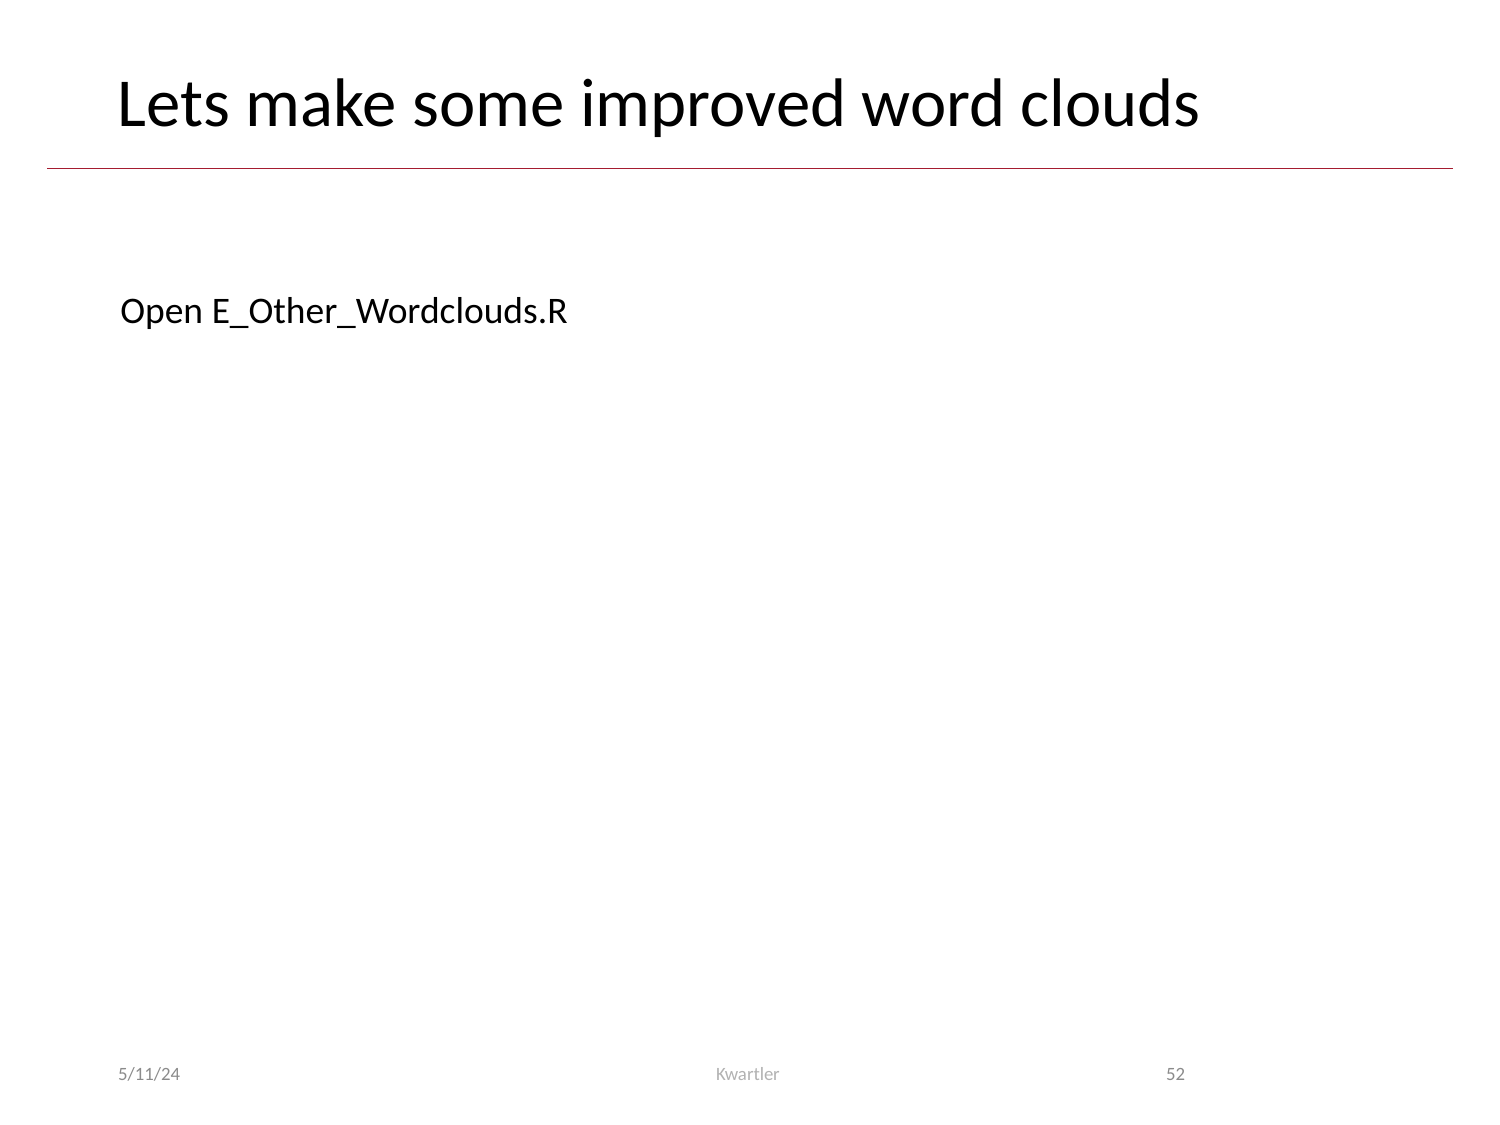

# Lets make some improved word clouds
Open E_Other_Wordclouds.R
5/11/24
Kwartler
52